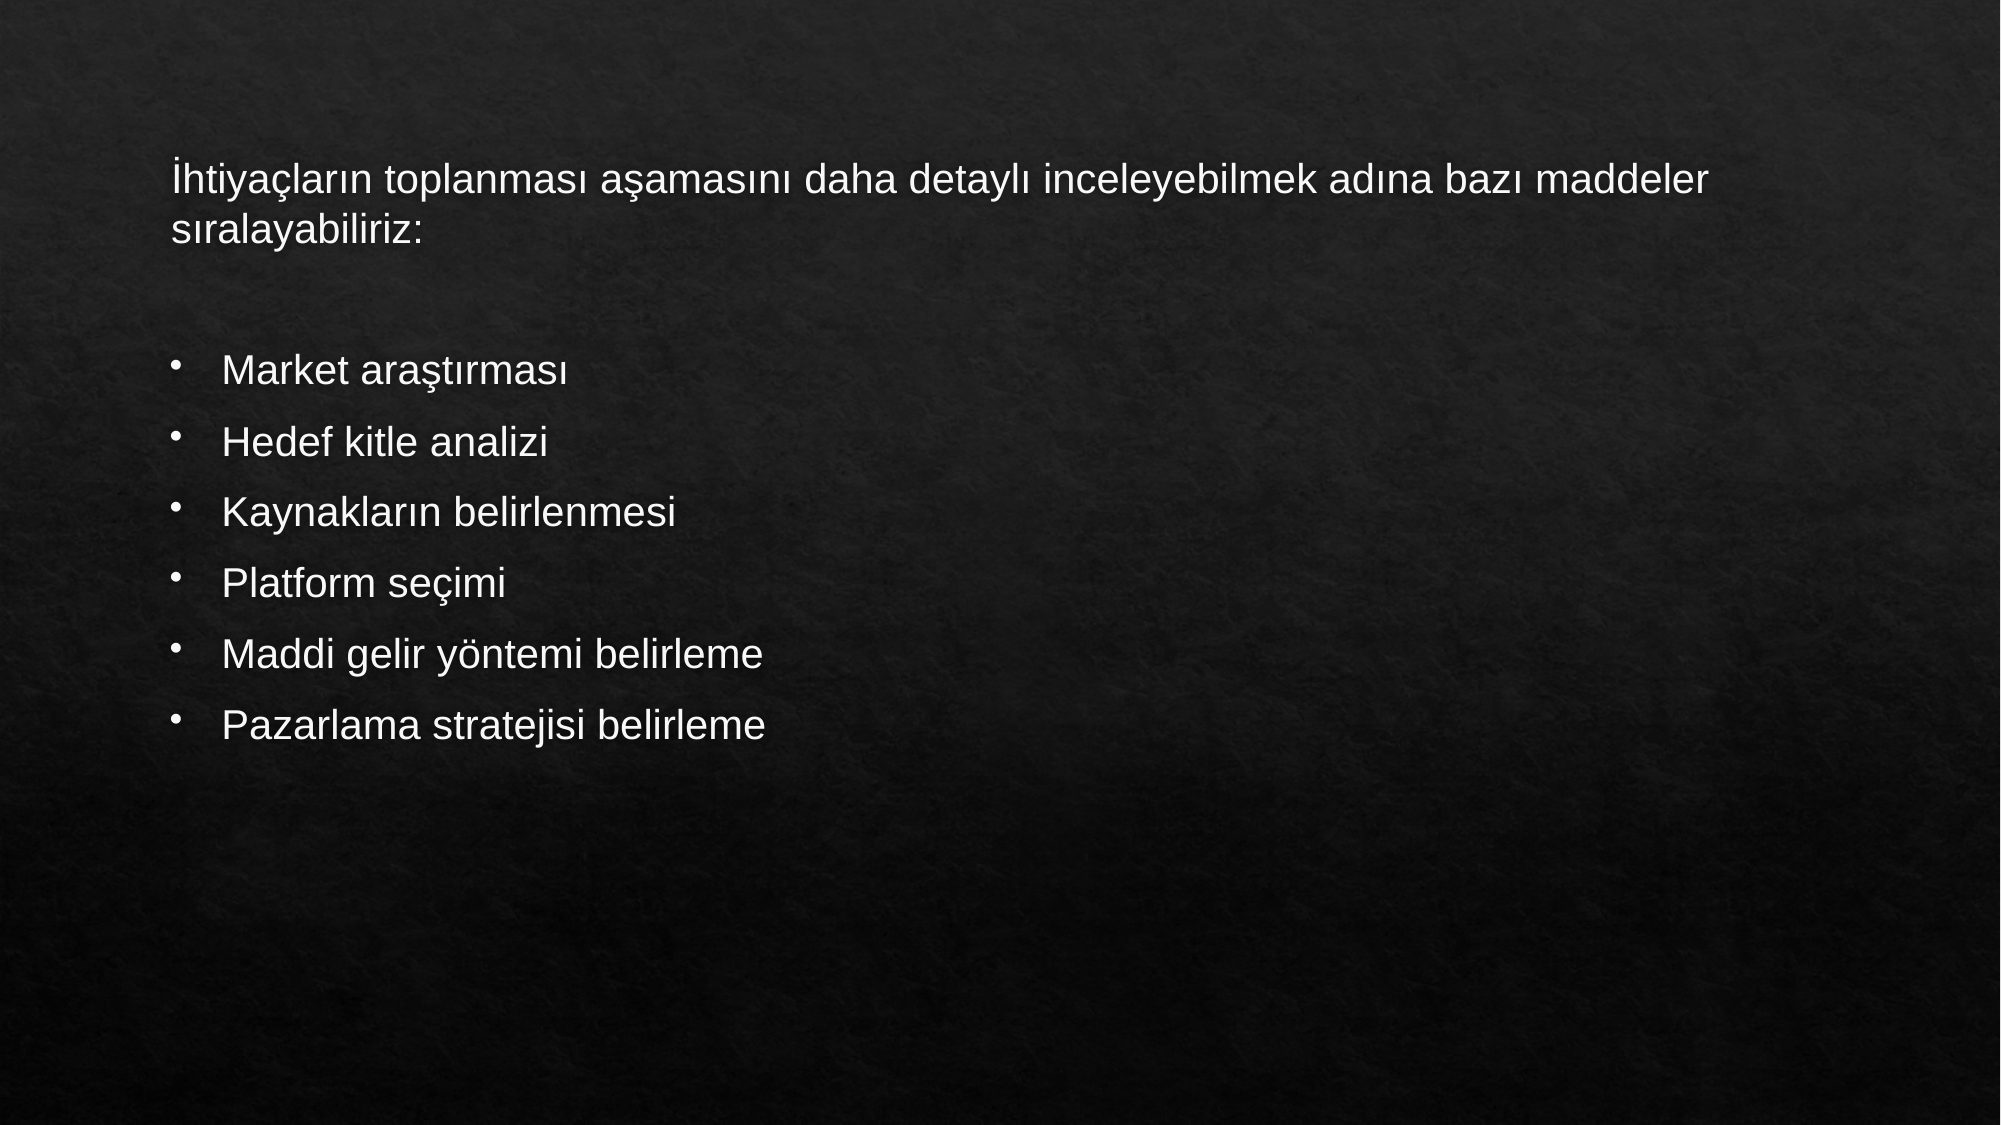

İhtiyaçların toplanması aşamasını daha detaylı inceleyebilmek adına bazı maddeler sıralayabiliriz:

Market araştırması
Hedef kitle analizi
Kaynakların belirlenmesi
Platform seçimi
Maddi gelir yöntemi belirleme
Pazarlama stratejisi belirleme